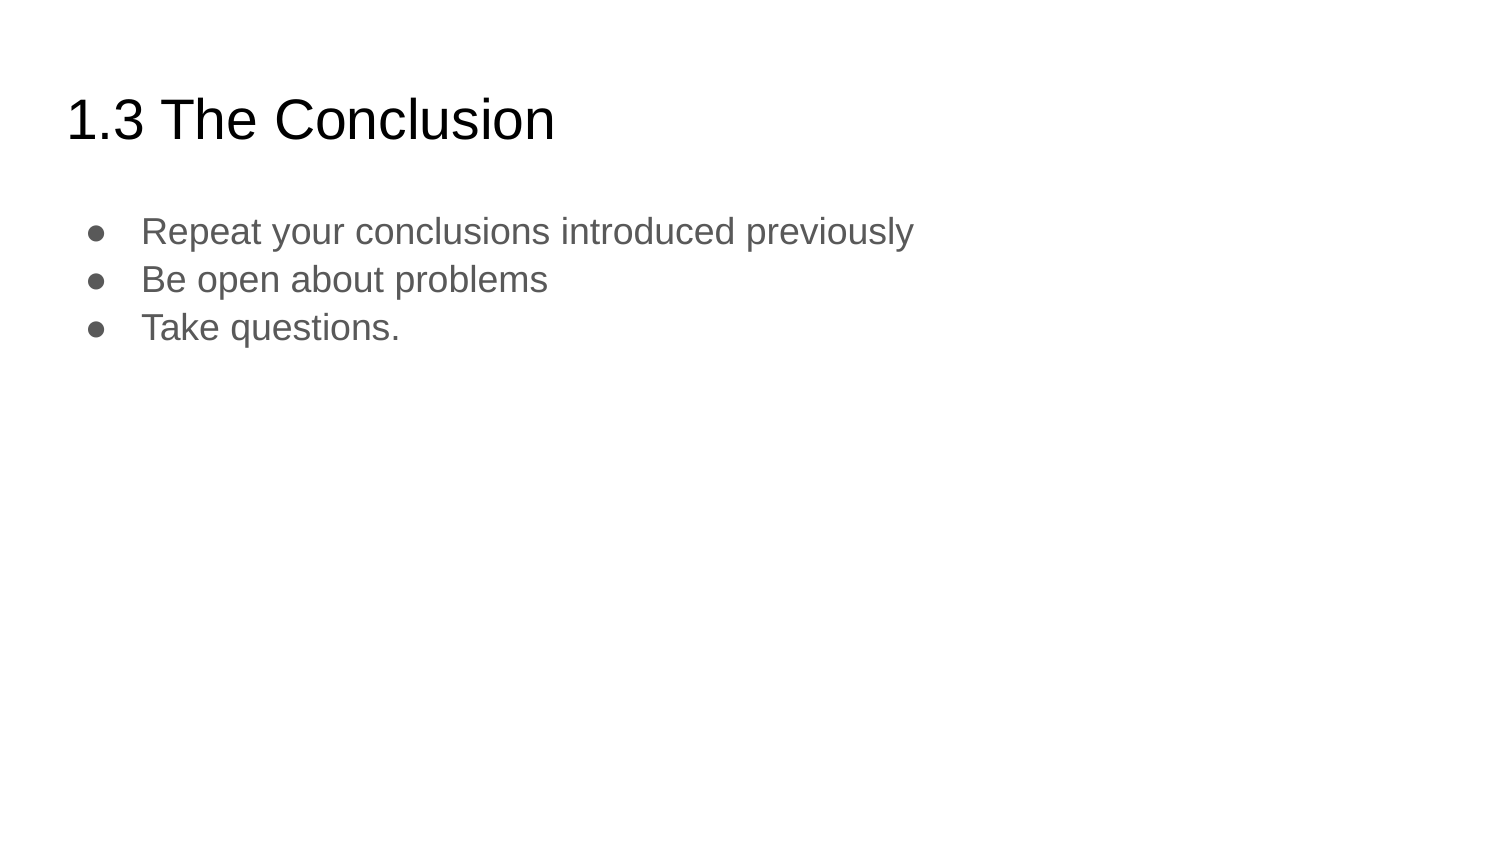

# 1.3 The Conclusion
Repeat your conclusions introduced previously
Be open about problems
Take questions.